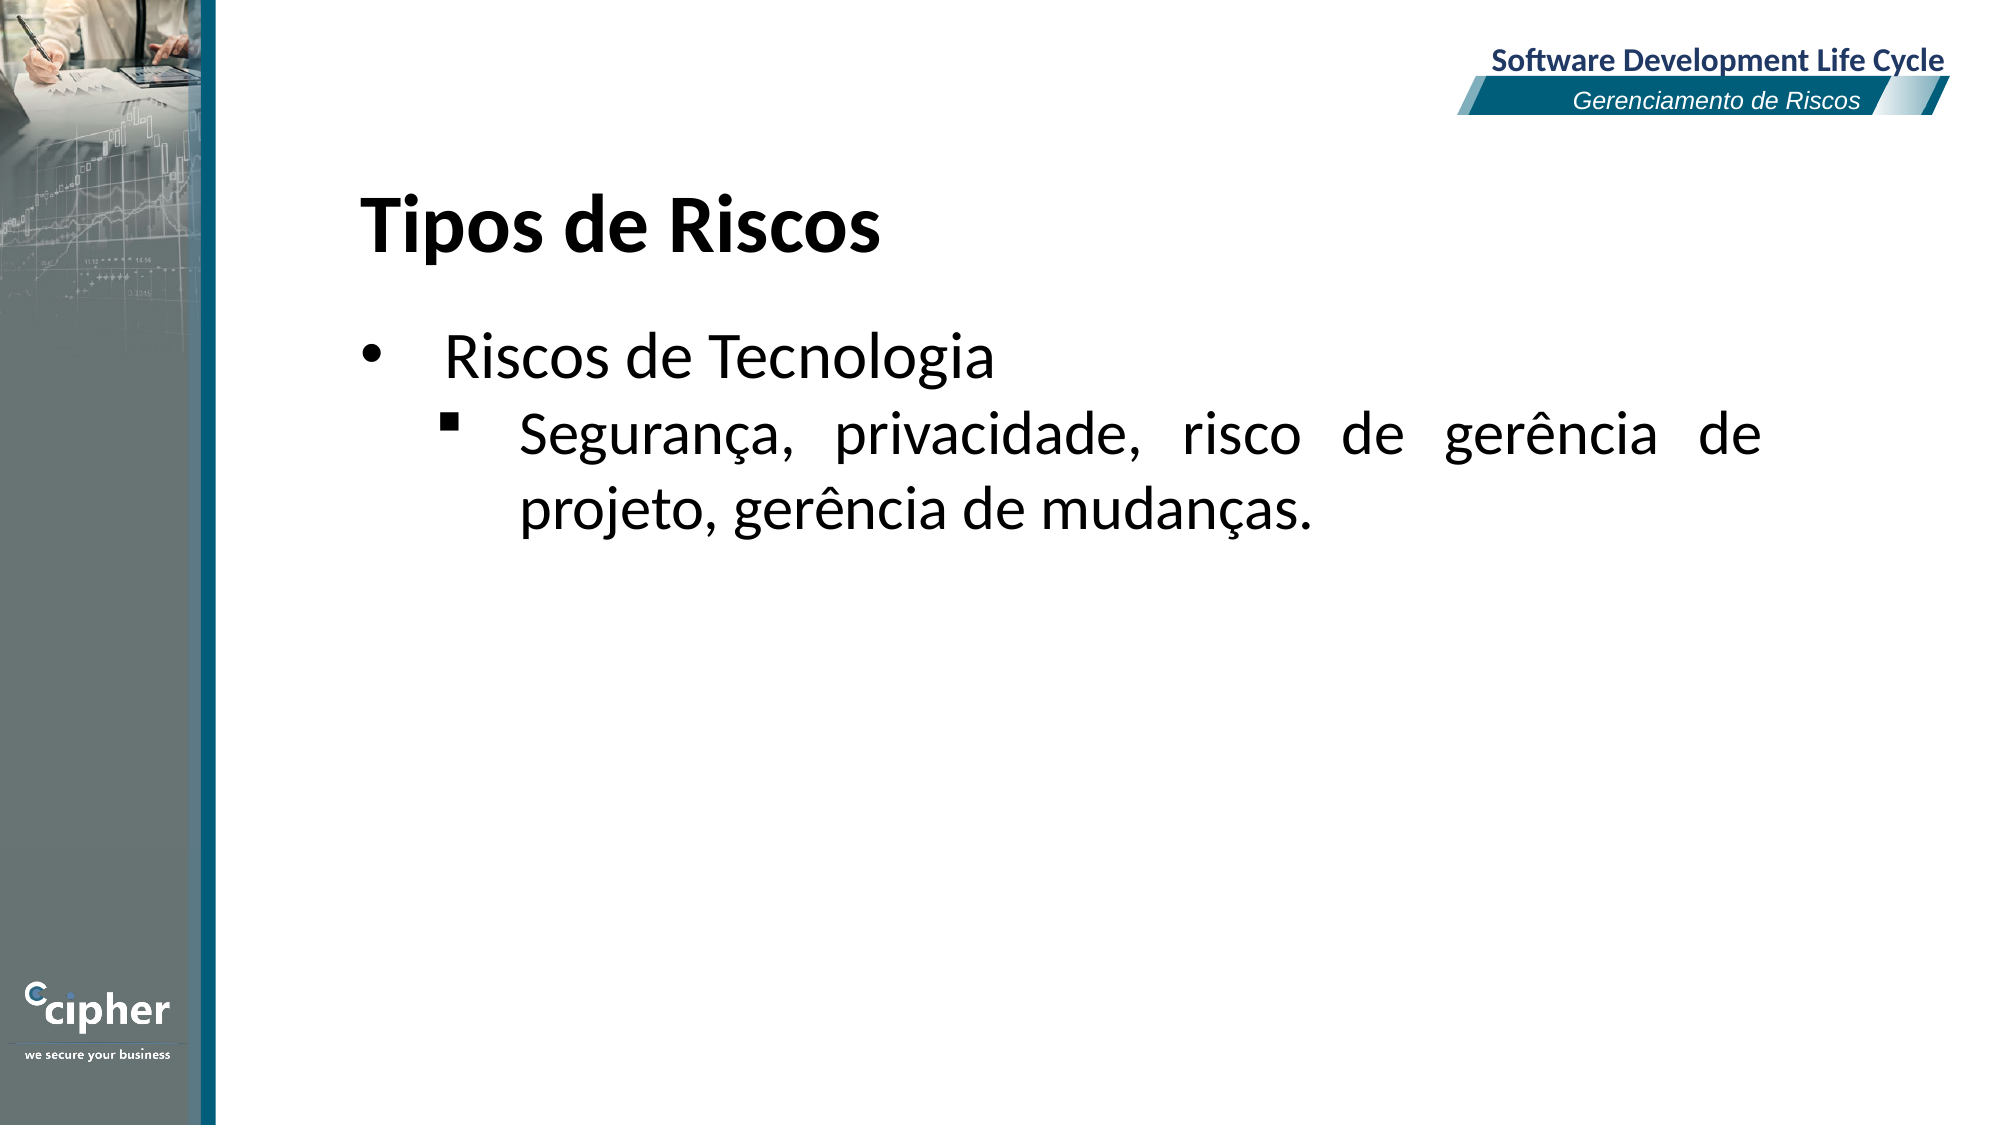

Software Development Life Cycle
Gerenciamento de Riscos

Tipos de Riscos
Riscos de Tecnologia
Segurança, privacidade, risco de gerência de projeto, gerência de mudanças.